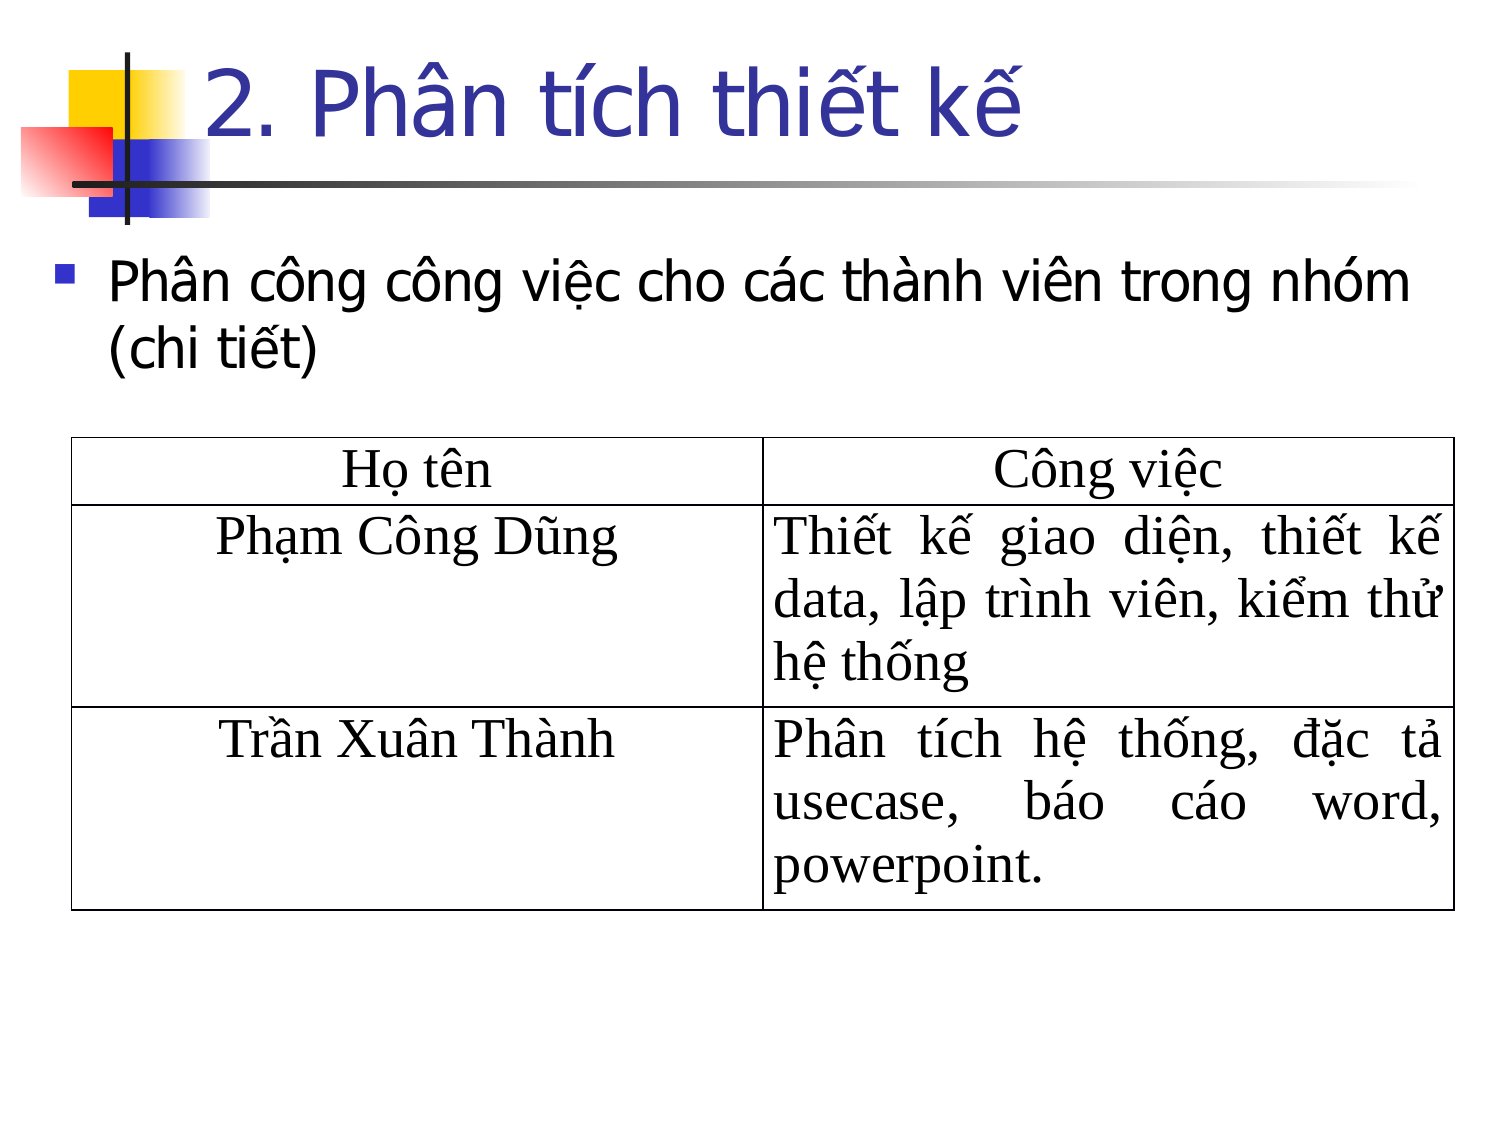

# 2. Phân tích thiết kế
Phân công công việc cho các thành viên trong nhóm (chi tiết)

| Họ tên | Công việc |
| --- | --- |
| Phạm Công Dũng | Thiết kế giao diện, thiết kế data, lập trình viên, kiểm thử hệ thống |
| Trần Xuân Thành | Phân tích hệ thống, đặc tả usecase, báo cáo word, powerpoint. |